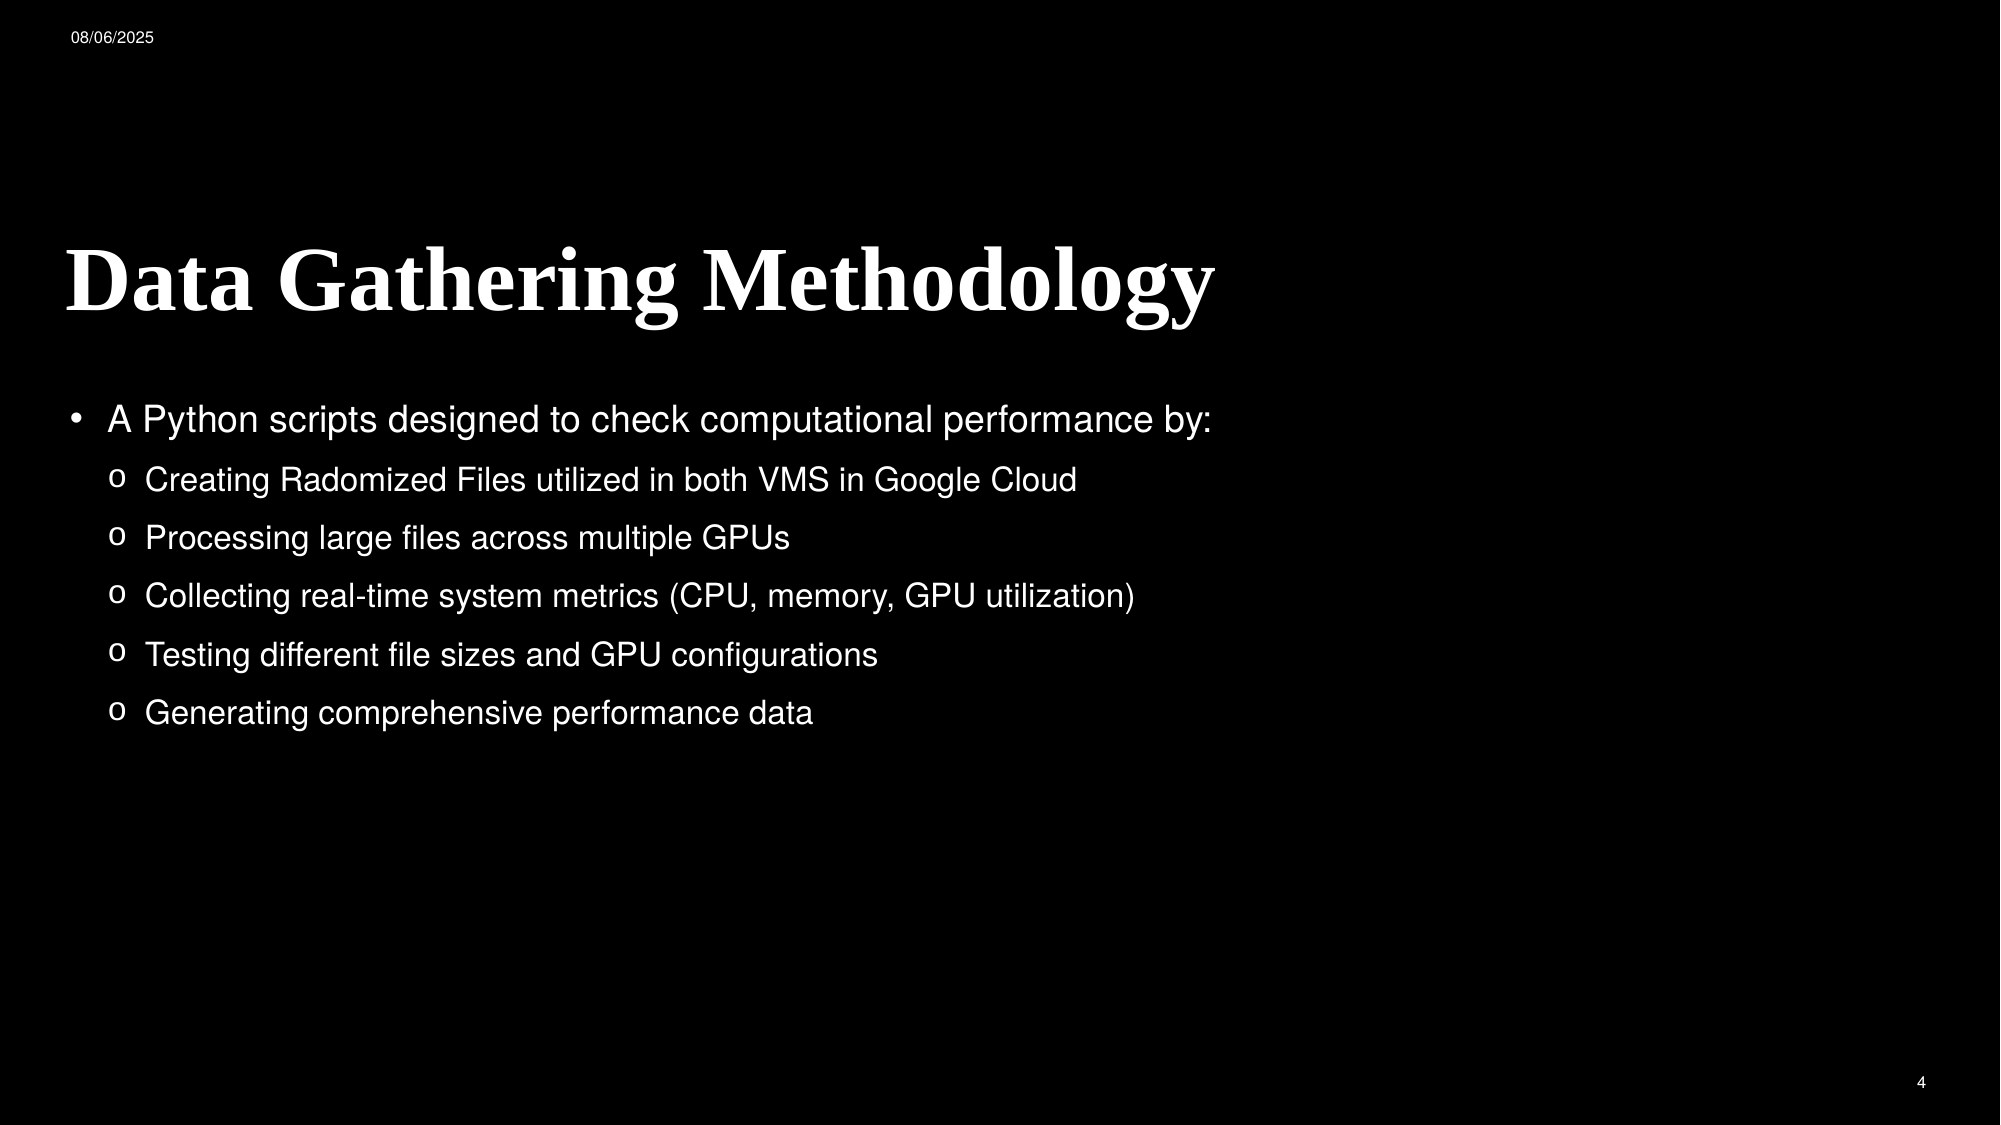

08/06/2025
# Data Gathering Methodology
A Python scripts designed to check computational performance by:
Creating Radomized Files utilized in both VMS in Google Cloud
Processing large files across multiple GPUs
Collecting real-time system metrics (CPU, memory, GPU utilization)
Testing different file sizes and GPU configurations
Generating comprehensive performance data

4